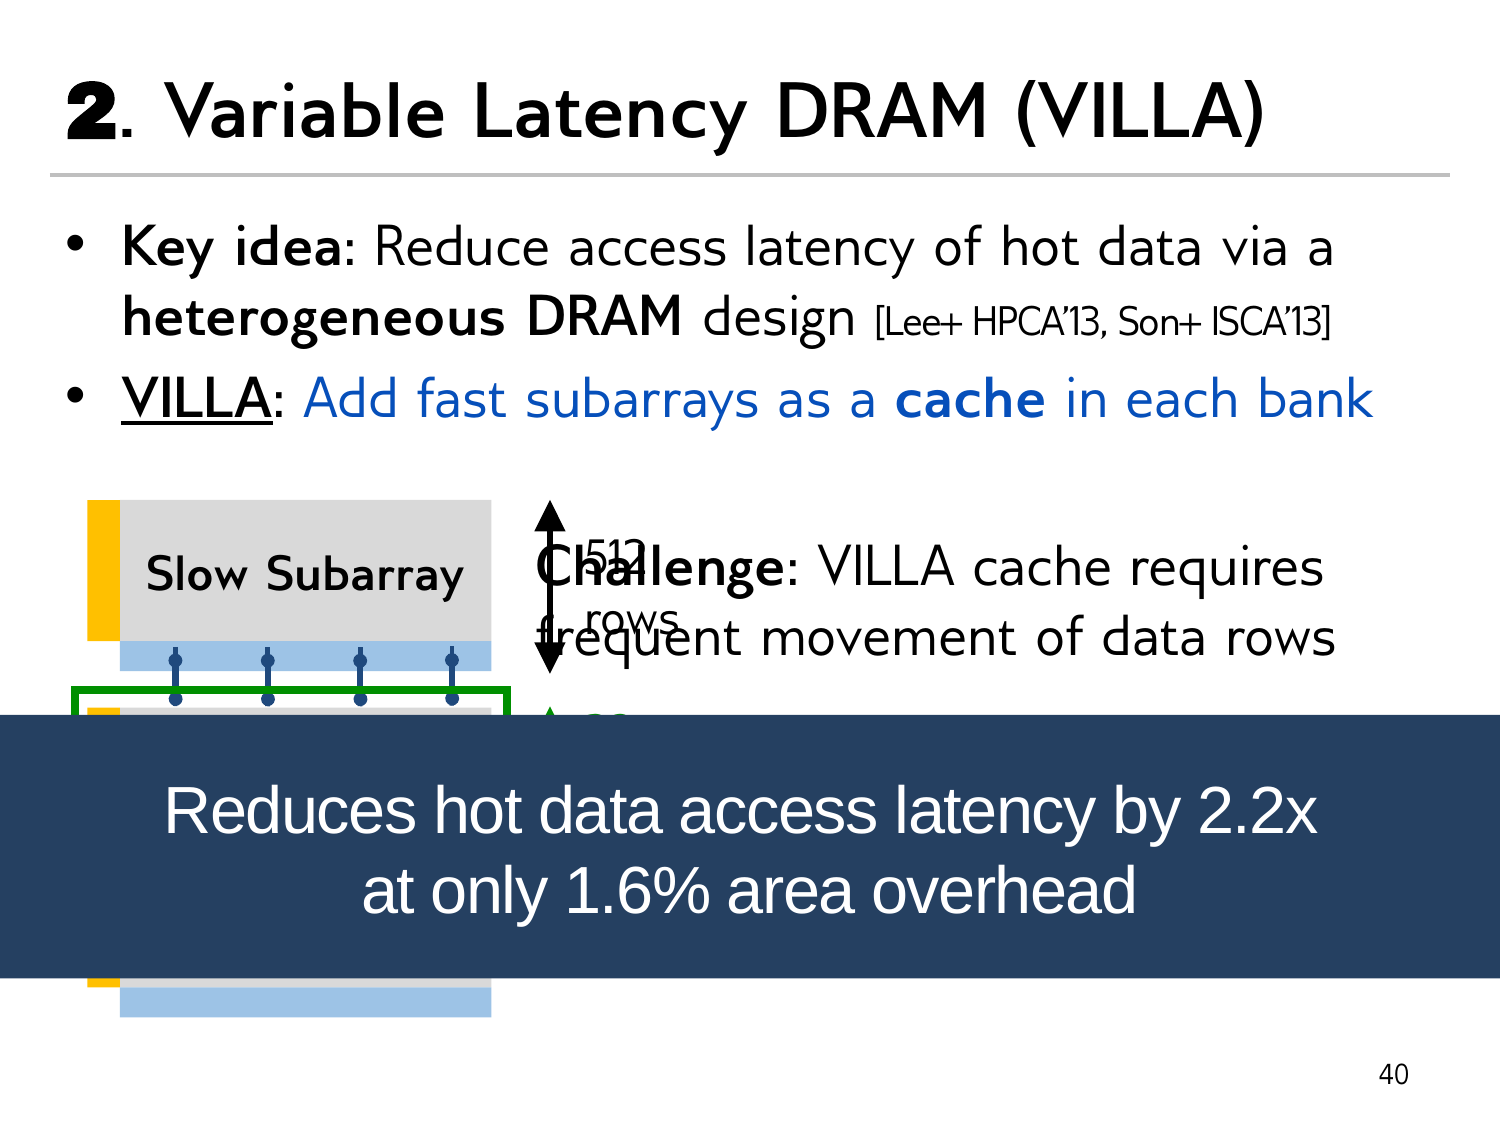

# 2. Variable Latency DRAM (VILLA)
Key idea: Reduce access latency of hot data via a heterogeneous DRAM design [Lee+ HPCA’13, Son+ ISCA’13]
VILLA: Add fast subarrays as a cache in each bank

Slow Subarray

Fast Subarray

Slow Subarray

512
rows
32
rows
Challenge: VILLA cache requires frequent movement of data rows

LISA: Cache rows rapidly from slow to fast subarrays

Reduces hot data access latency by 2.2x
at only 1.6% area overhead
40